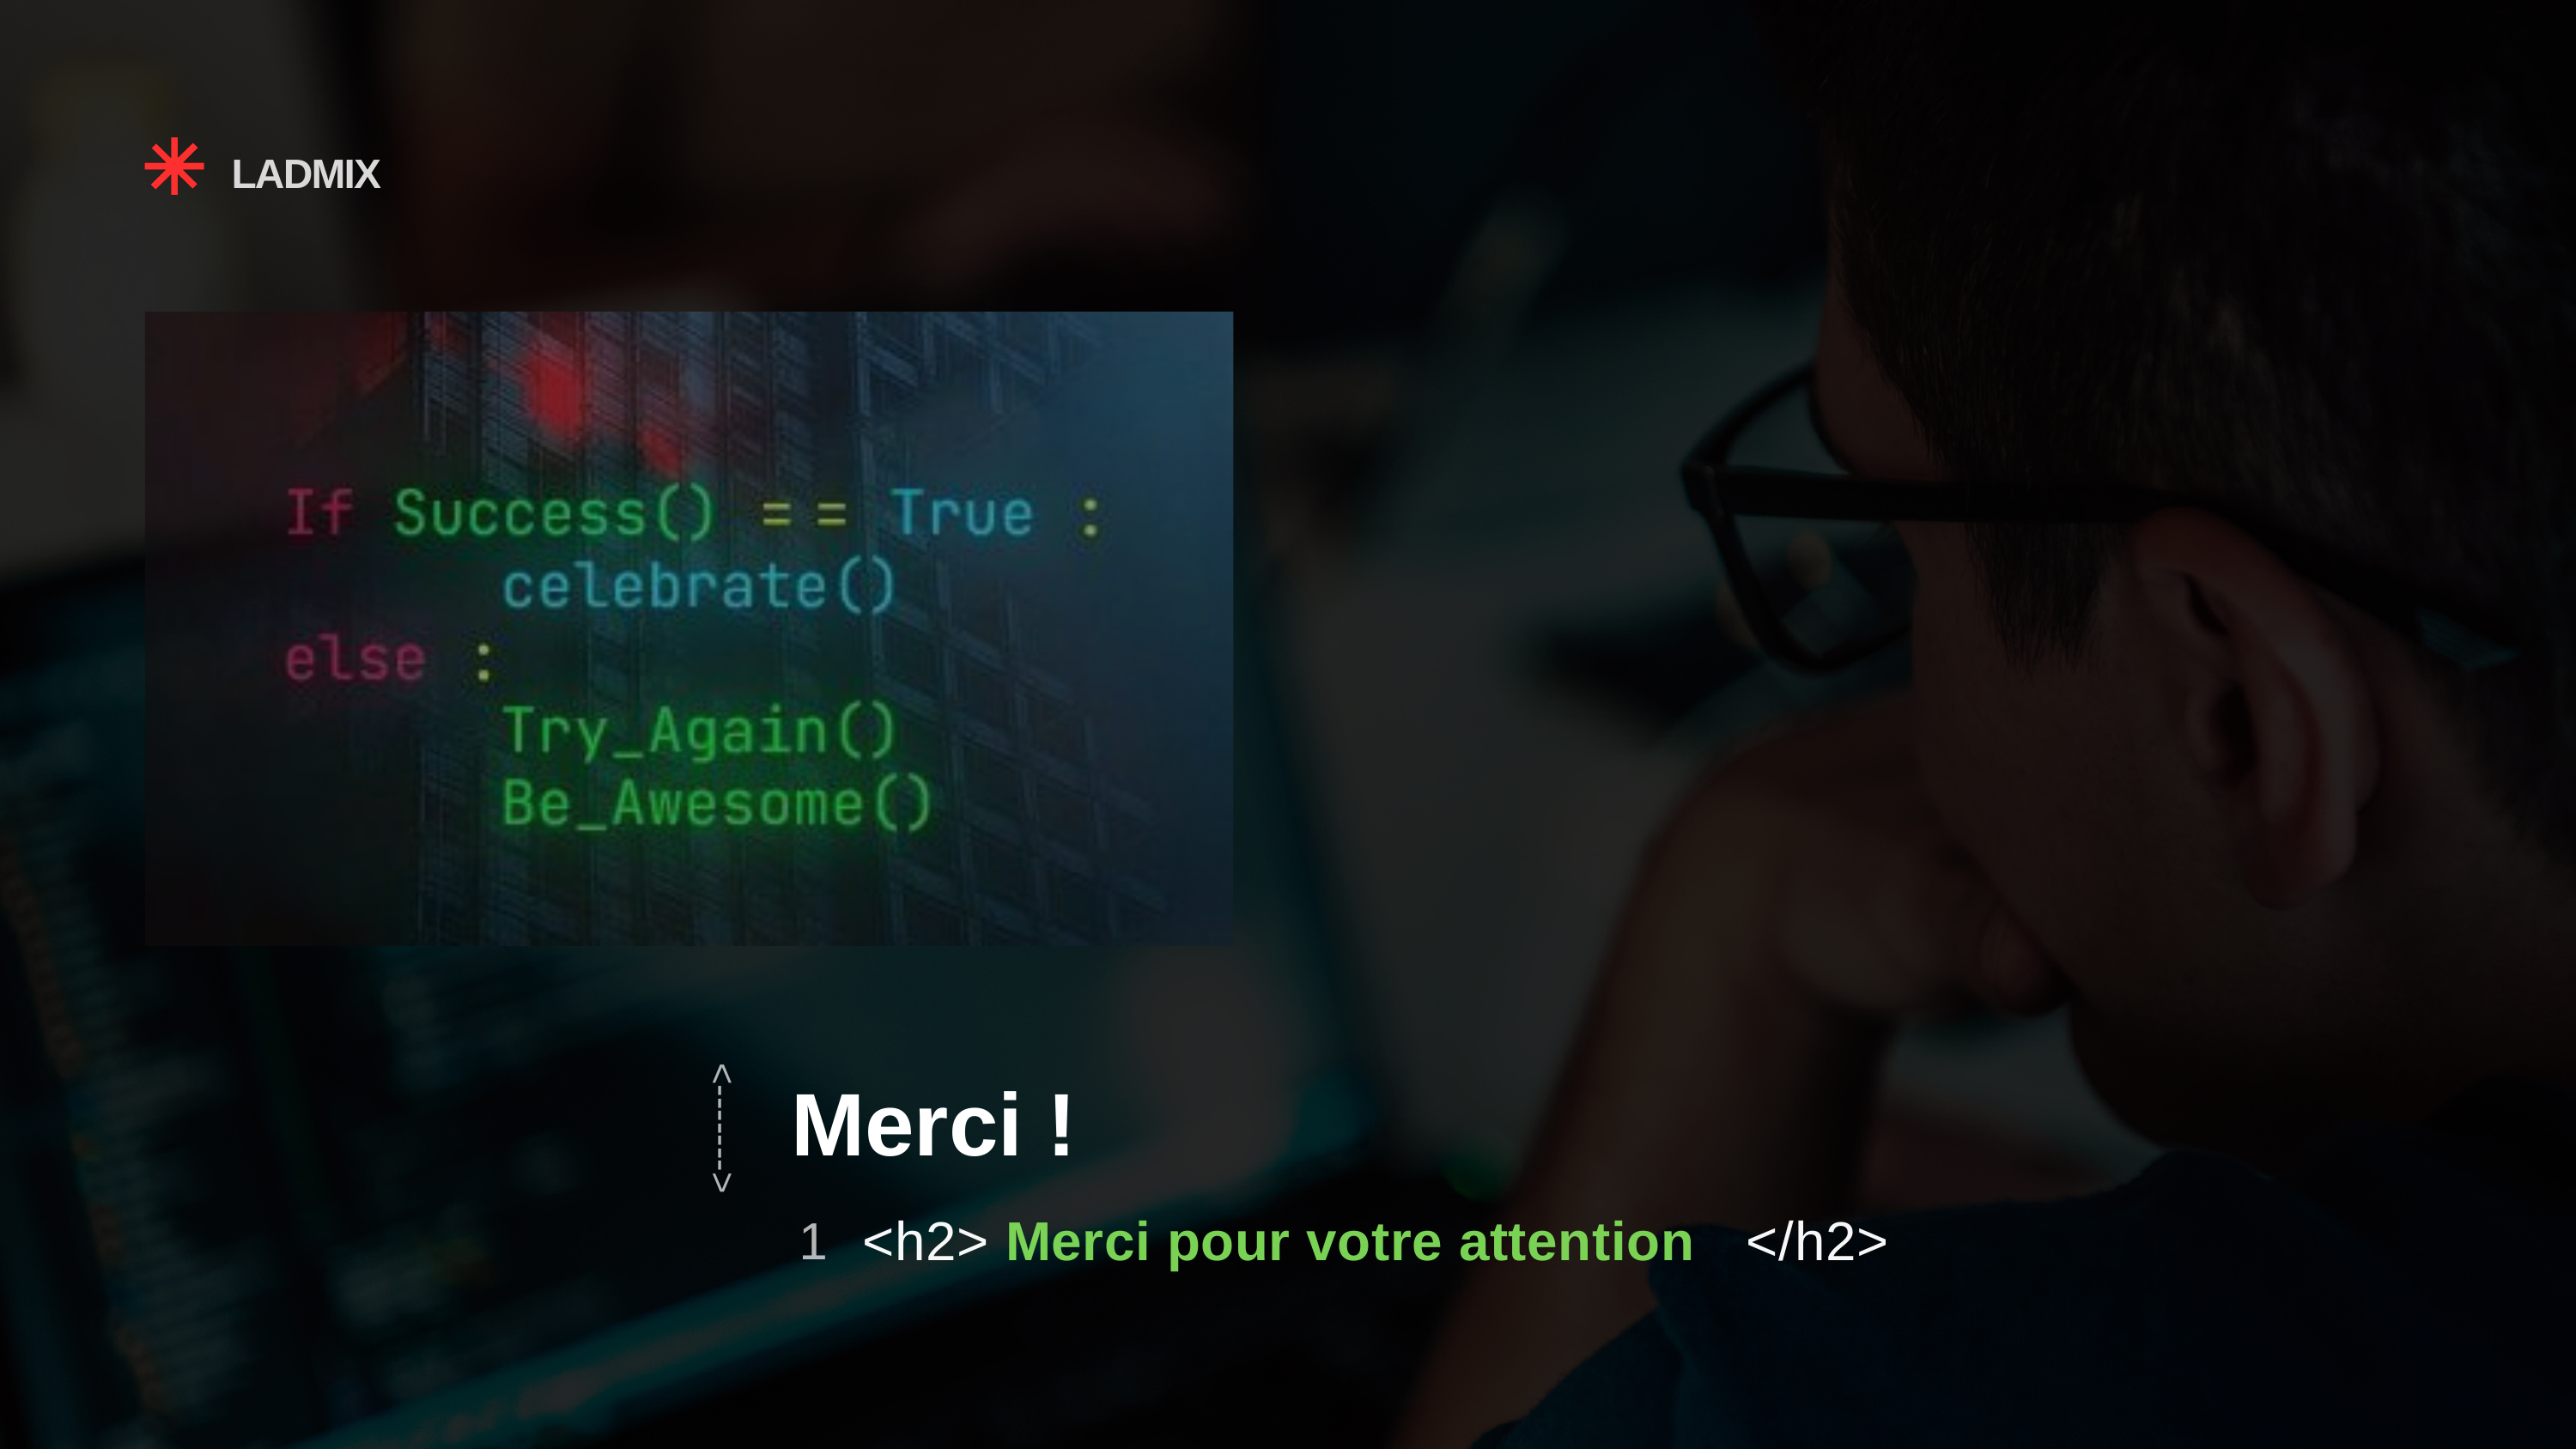

LADMIX

Merci !
1

<h2> Merci pour votre attention ! </h2>

<------->